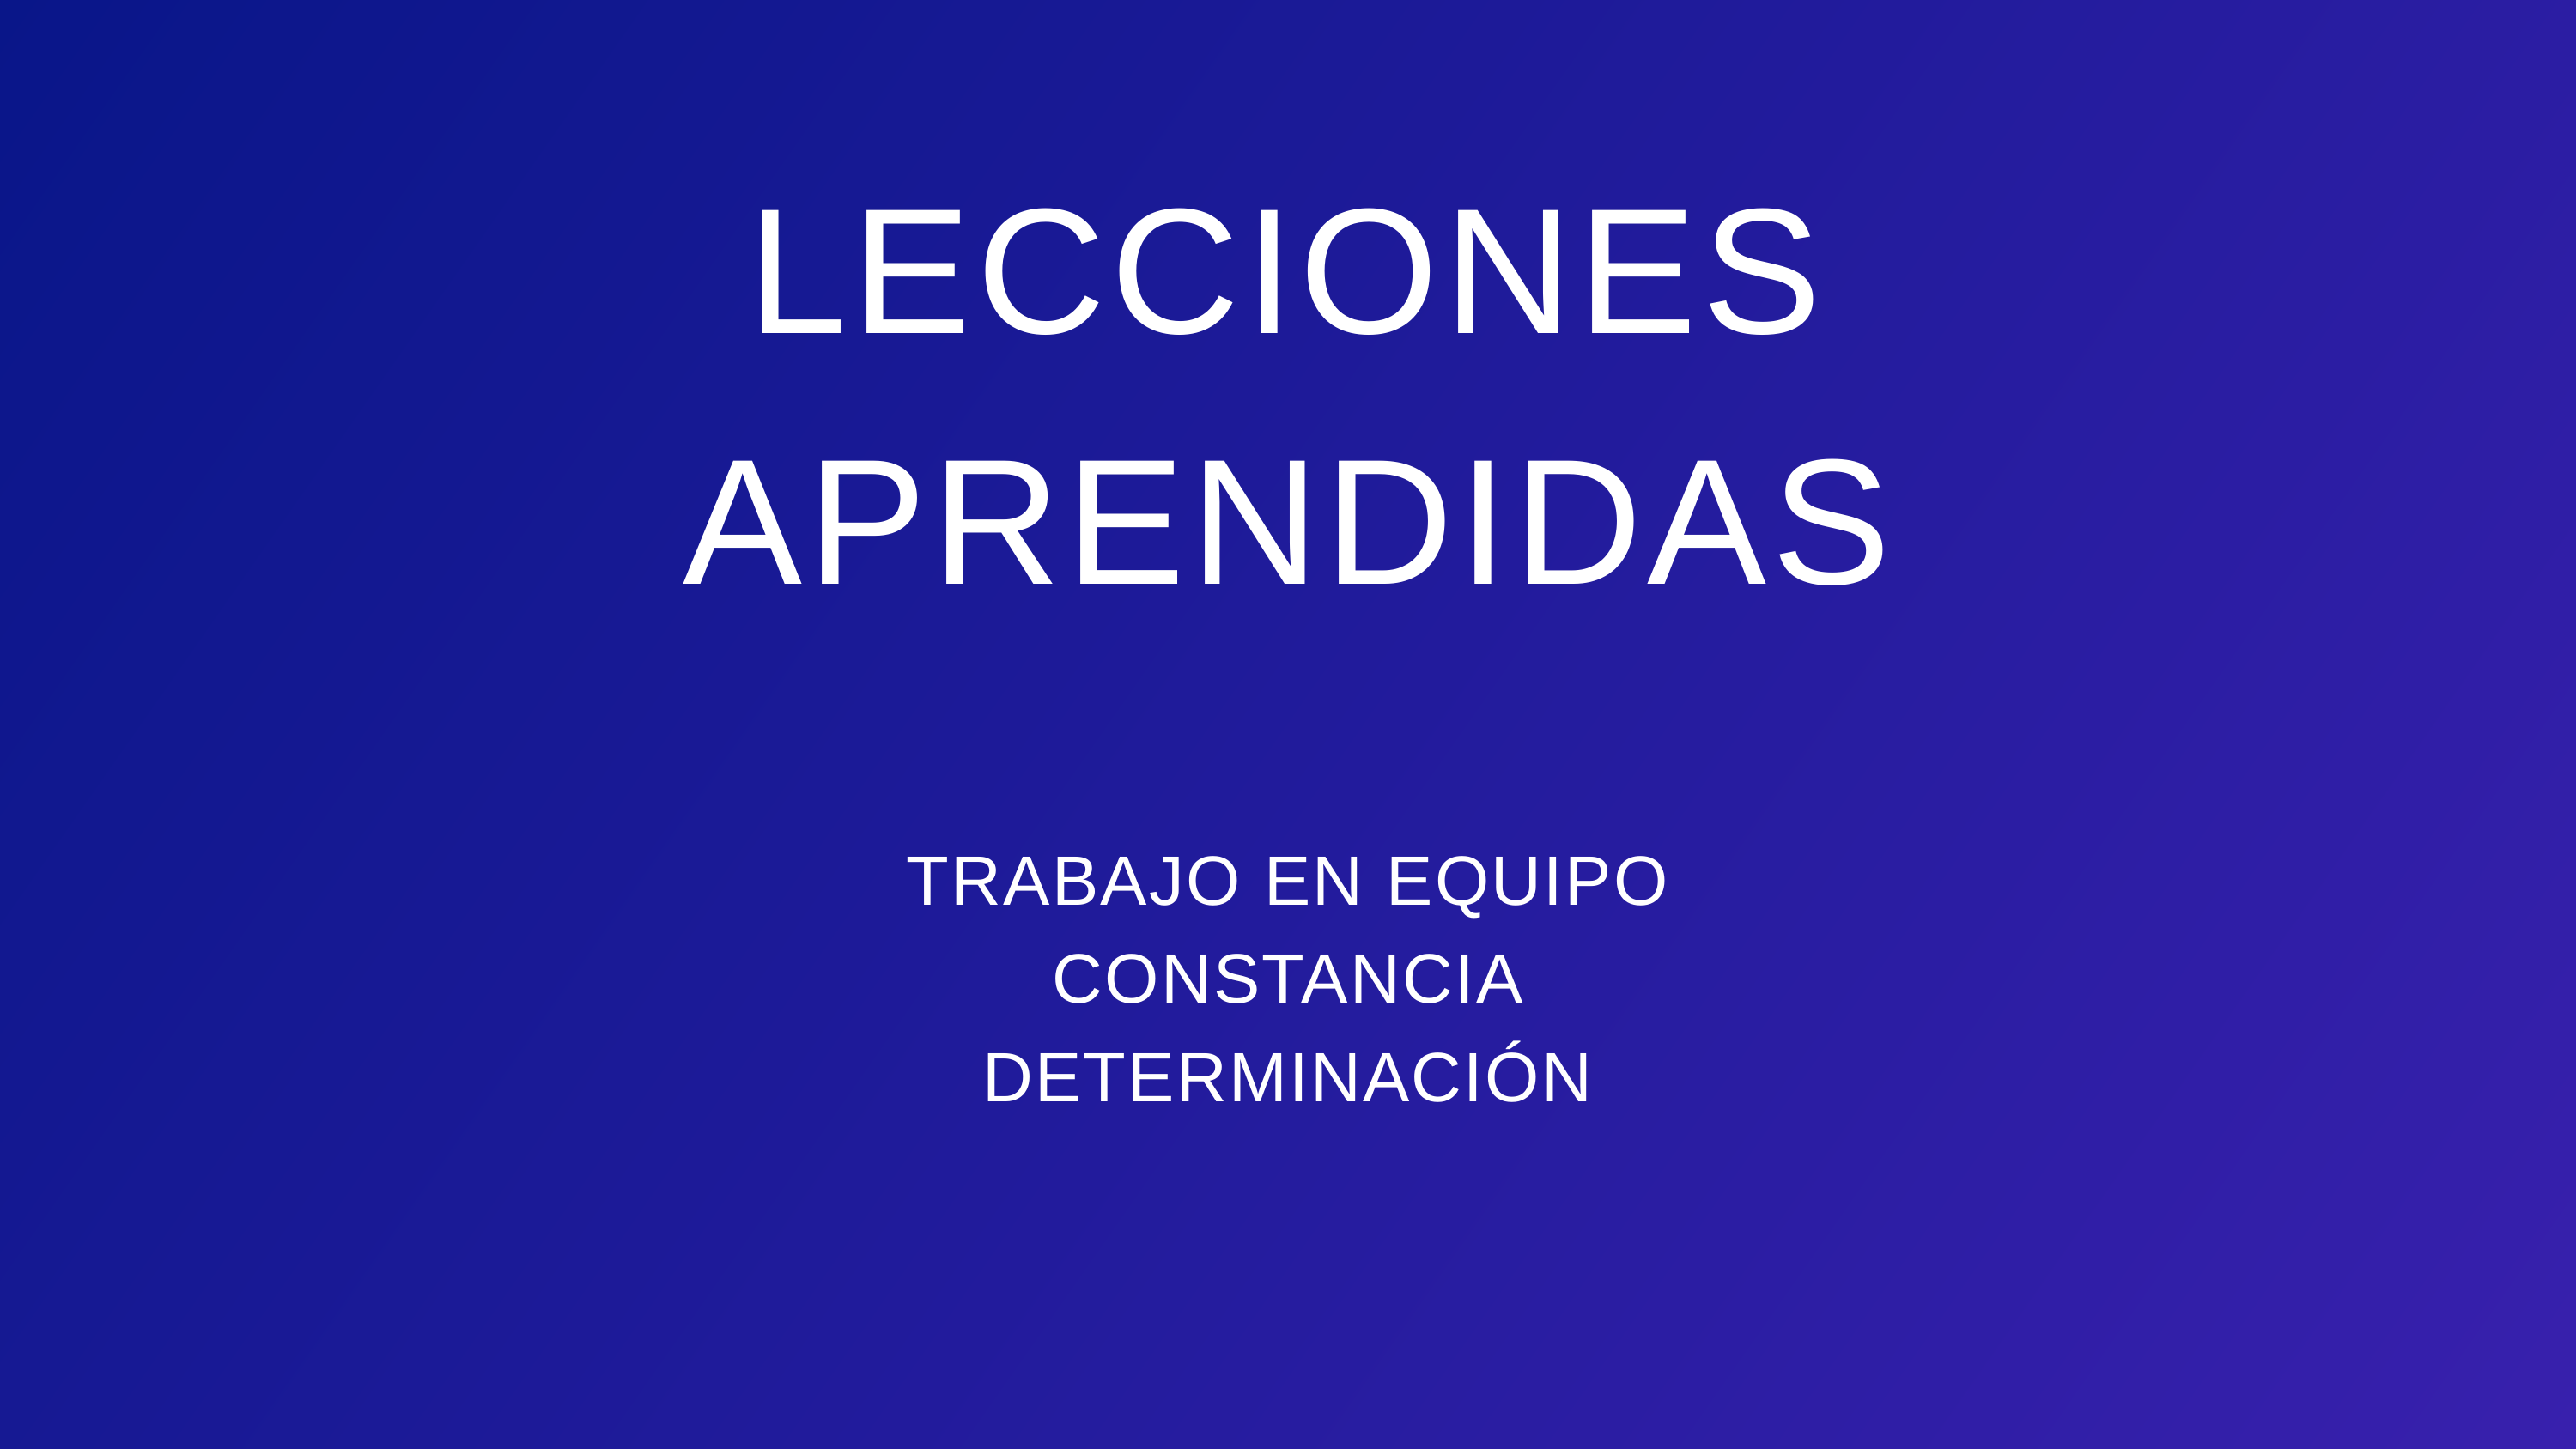

LECCIONES APRENDIDAS
TRABAJO EN EQUIPO
CONSTANCIA
DETERMINACIÓN